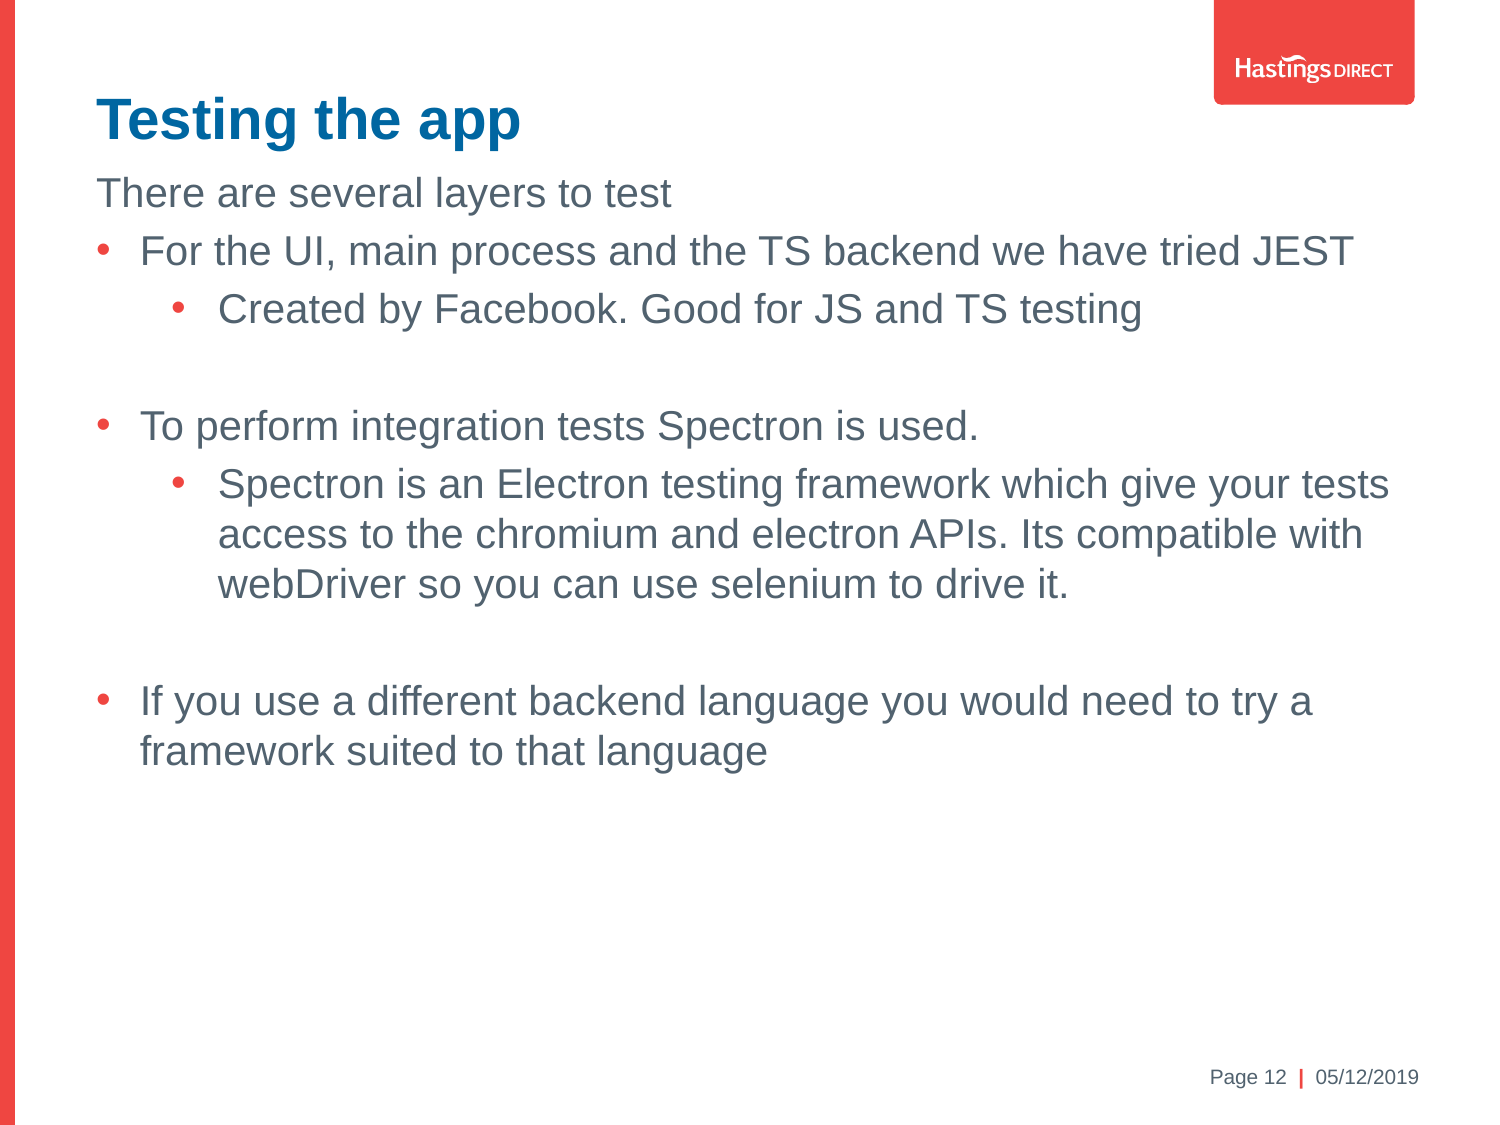

Testing the app
There are several layers to test
For the UI, main process and the TS backend we have tried JEST
Created by Facebook. Good for JS and TS testing

To perform integration tests Spectron is used.
Spectron is an Electron testing framework which give your tests access to the chromium and electron APIs. Its compatible with webDriver so you can use selenium to drive it.

If you use a different backend language you would need to try a framework suited to that language